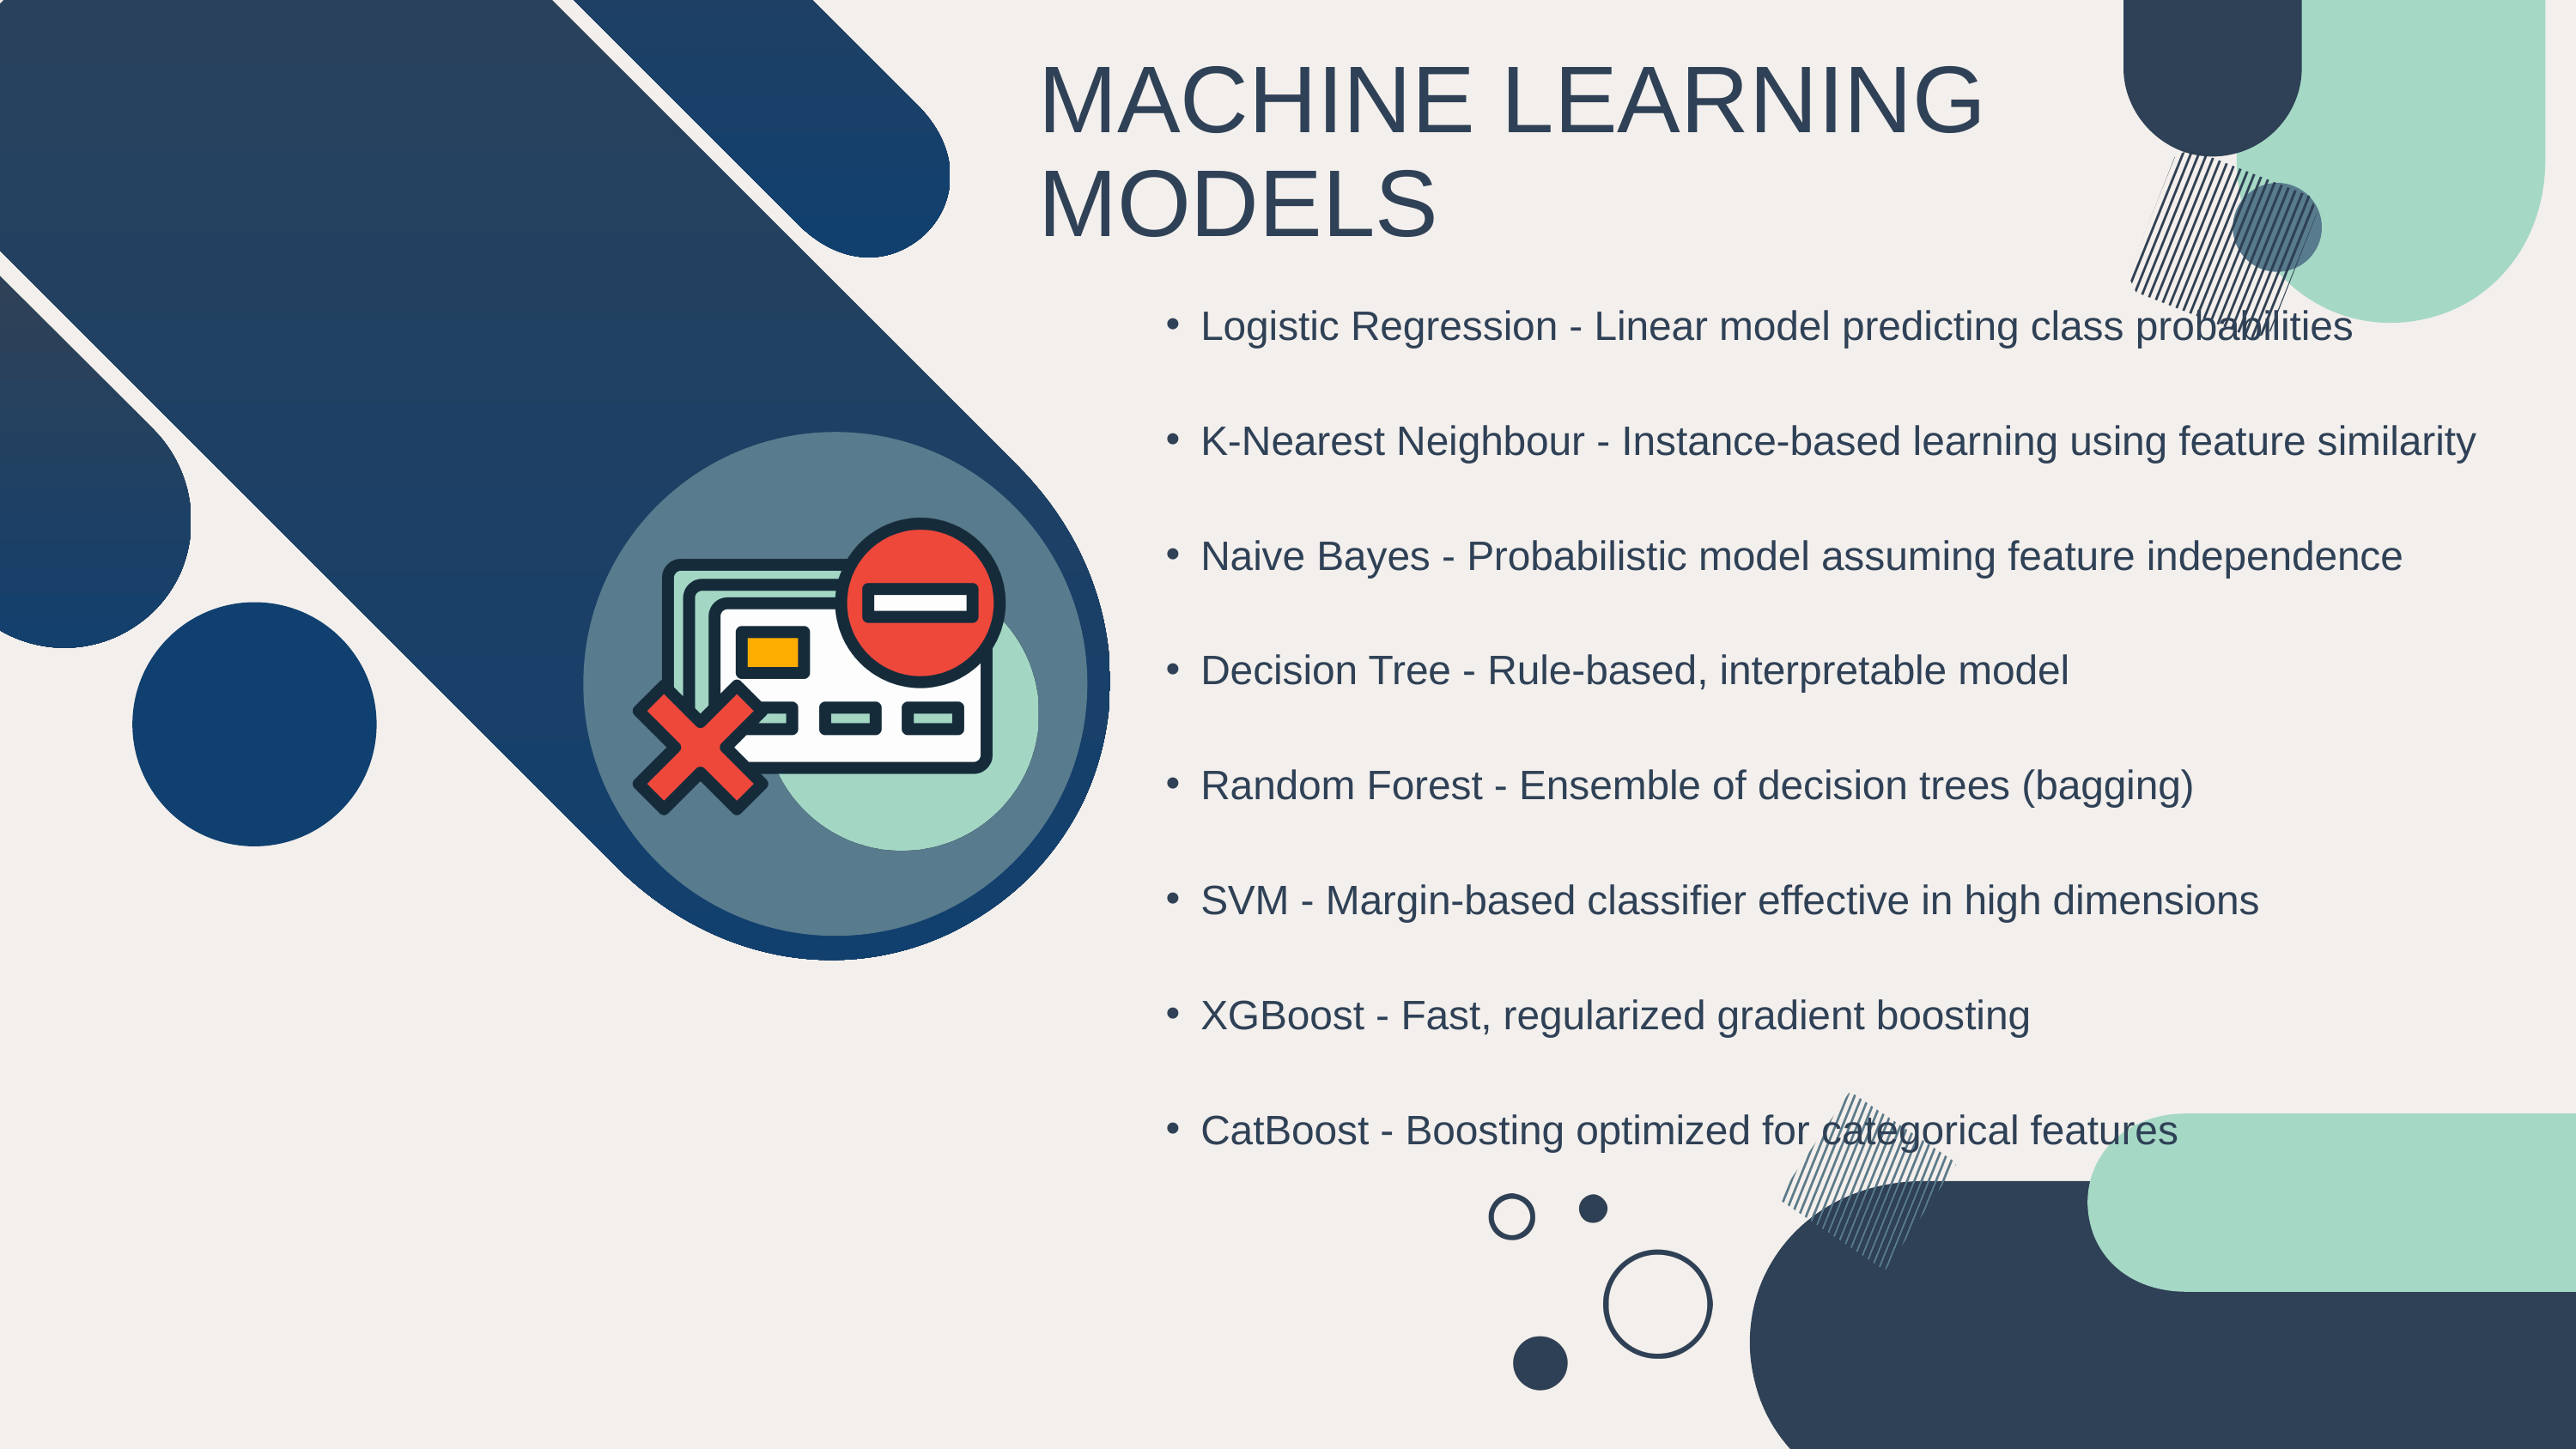

MACHINE LEARNING MODELS

Logistic Regression - Linear model predicting class probabilities

K-Nearest Neighbour - Instance-based learning using feature similarity

Naive Bayes - Probabilistic model assuming feature independence

Decision Tree - Rule-based, interpretable model

Random Forest - Ensemble of decision trees (bagging)

SVM - Margin-based classifier effective in high dimensions

XGBoost - Fast, regularized gradient boosting

CatBoost - Boosting optimized for categorical features